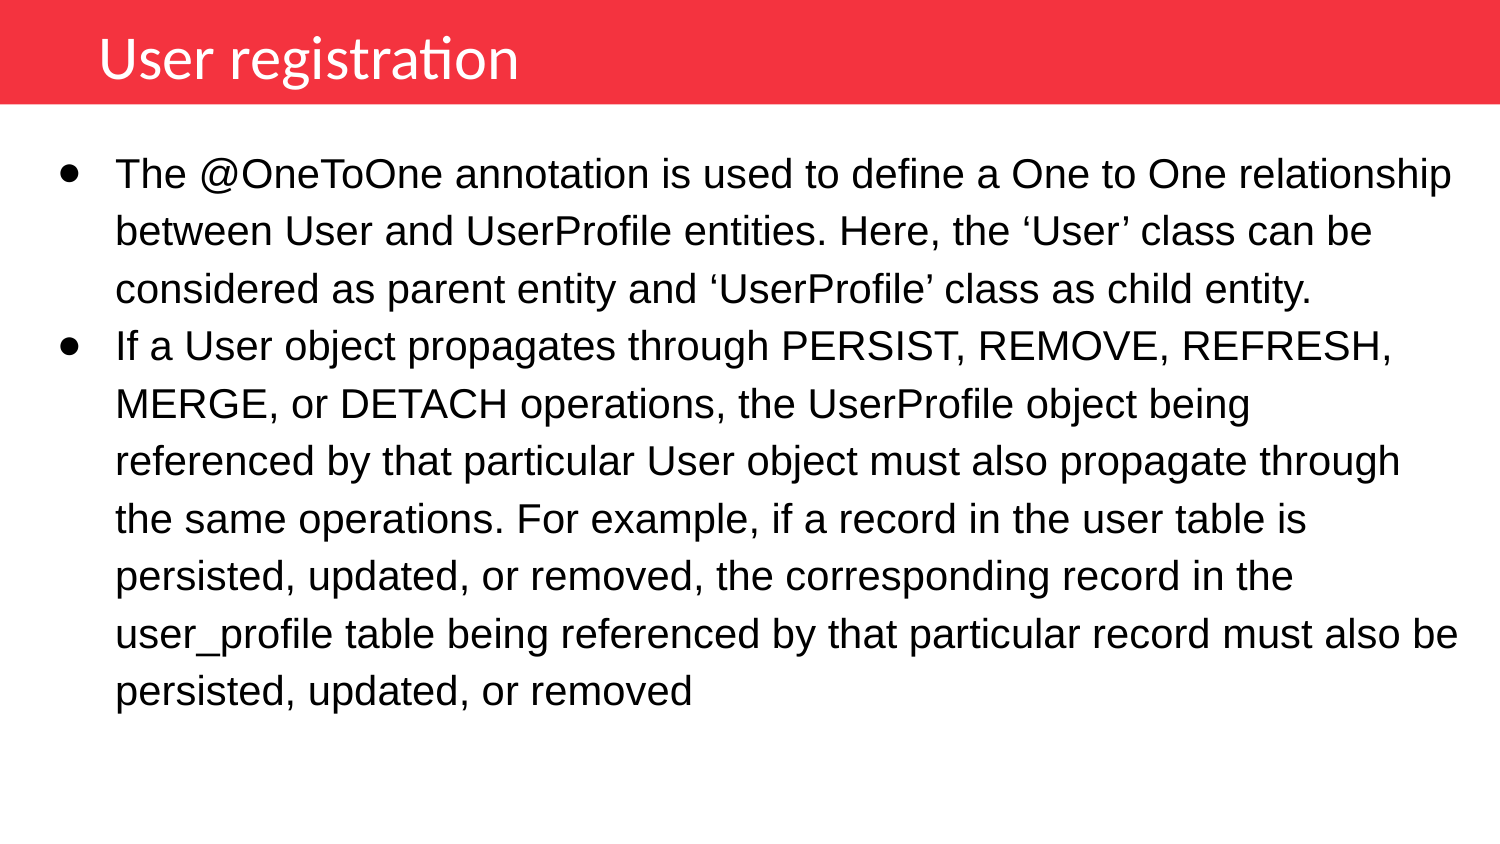

User registration

The @OneToOne annotation is used to define a One to One relationship between User and UserProfile entities. Here, the ‘User’ class can be considered as parent entity and ‘UserProfile’ class as child entity.
If a User object propagates through PERSIST, REMOVE, REFRESH, MERGE, or DETACH operations, the UserProfile object being referenced by that particular User object must also propagate through the same operations. For example, if a record in the user table is persisted, updated, or removed, the corresponding record in the user_profile table being referenced by that particular record must also be persisted, updated, or removed